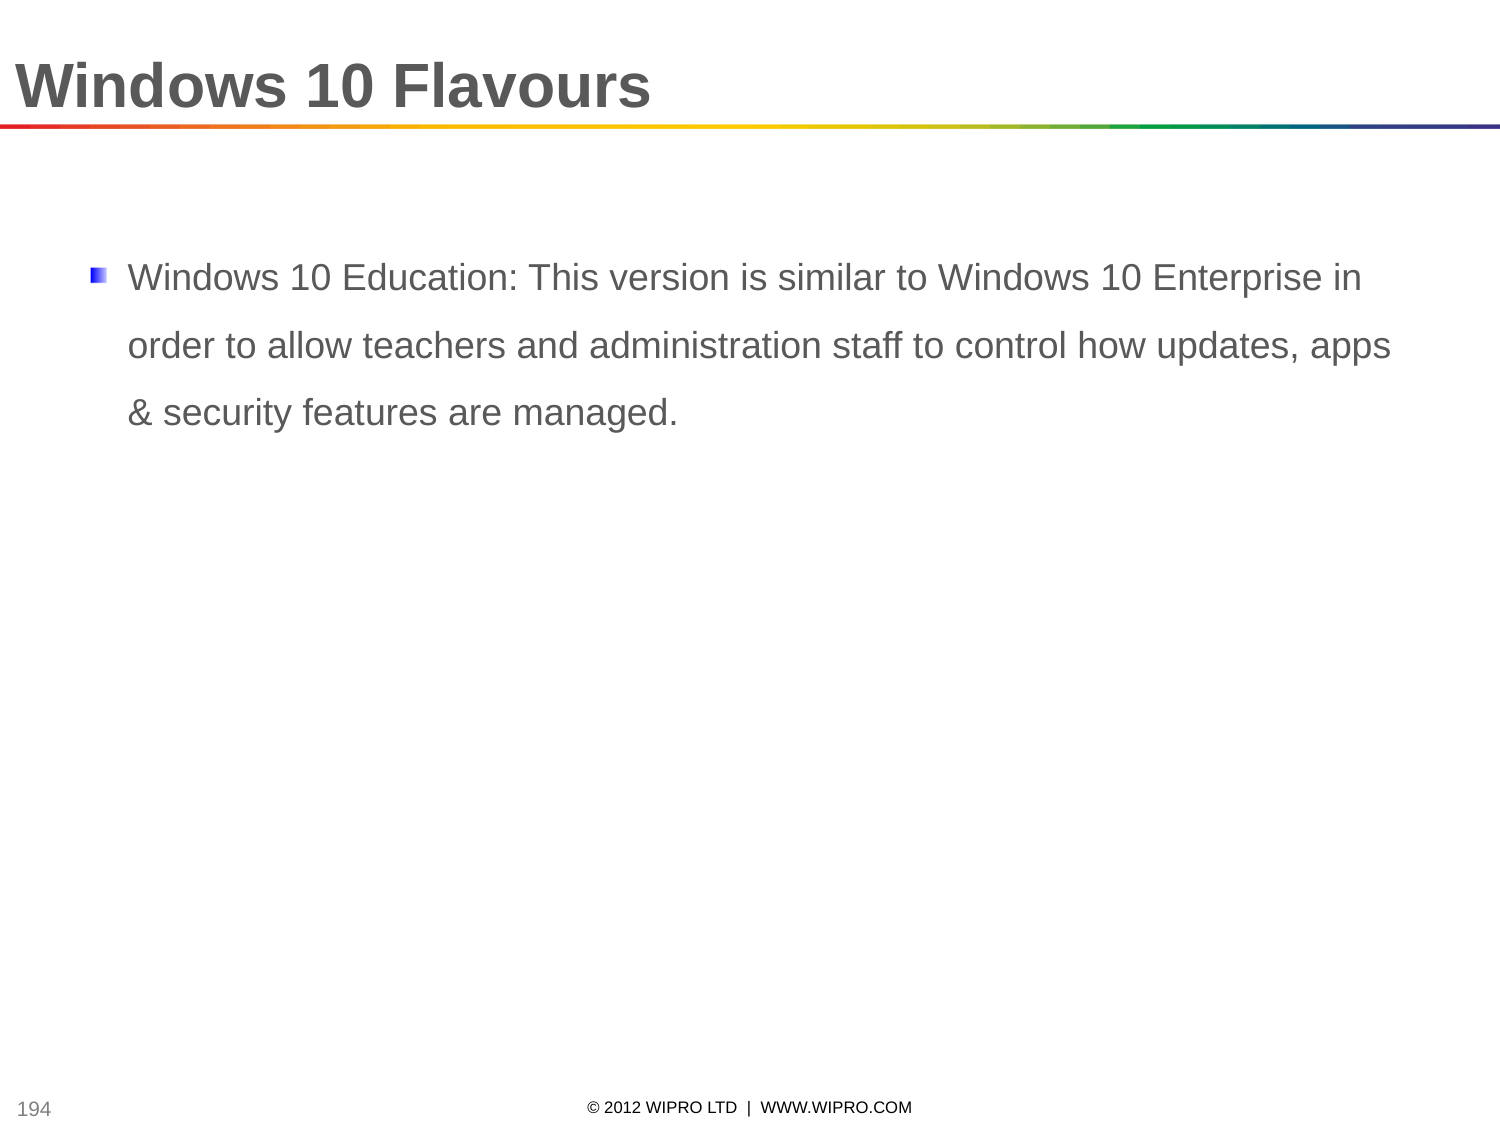

Windows 10 Flavours
Windows 10 Education: This version is similar to Windows 10 Enterprise in order to allow teachers and administration staff to control how updates, apps & security features are managed.